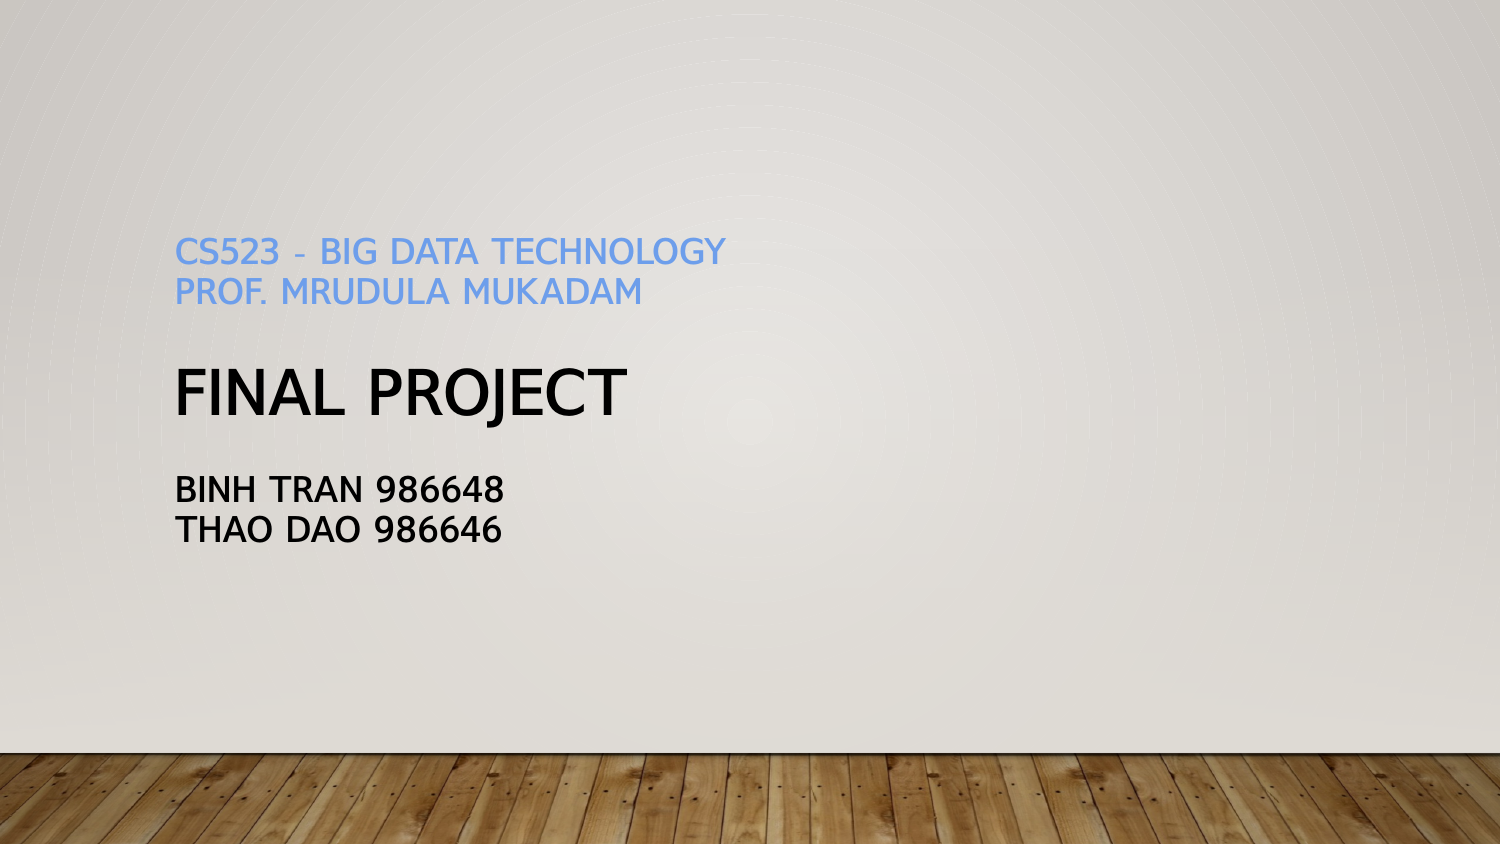

# CS523 - Big Data Technology Prof. Mrudula Mukadam
Final Project

Binh TRAN 986648
ThAO DAO 986646